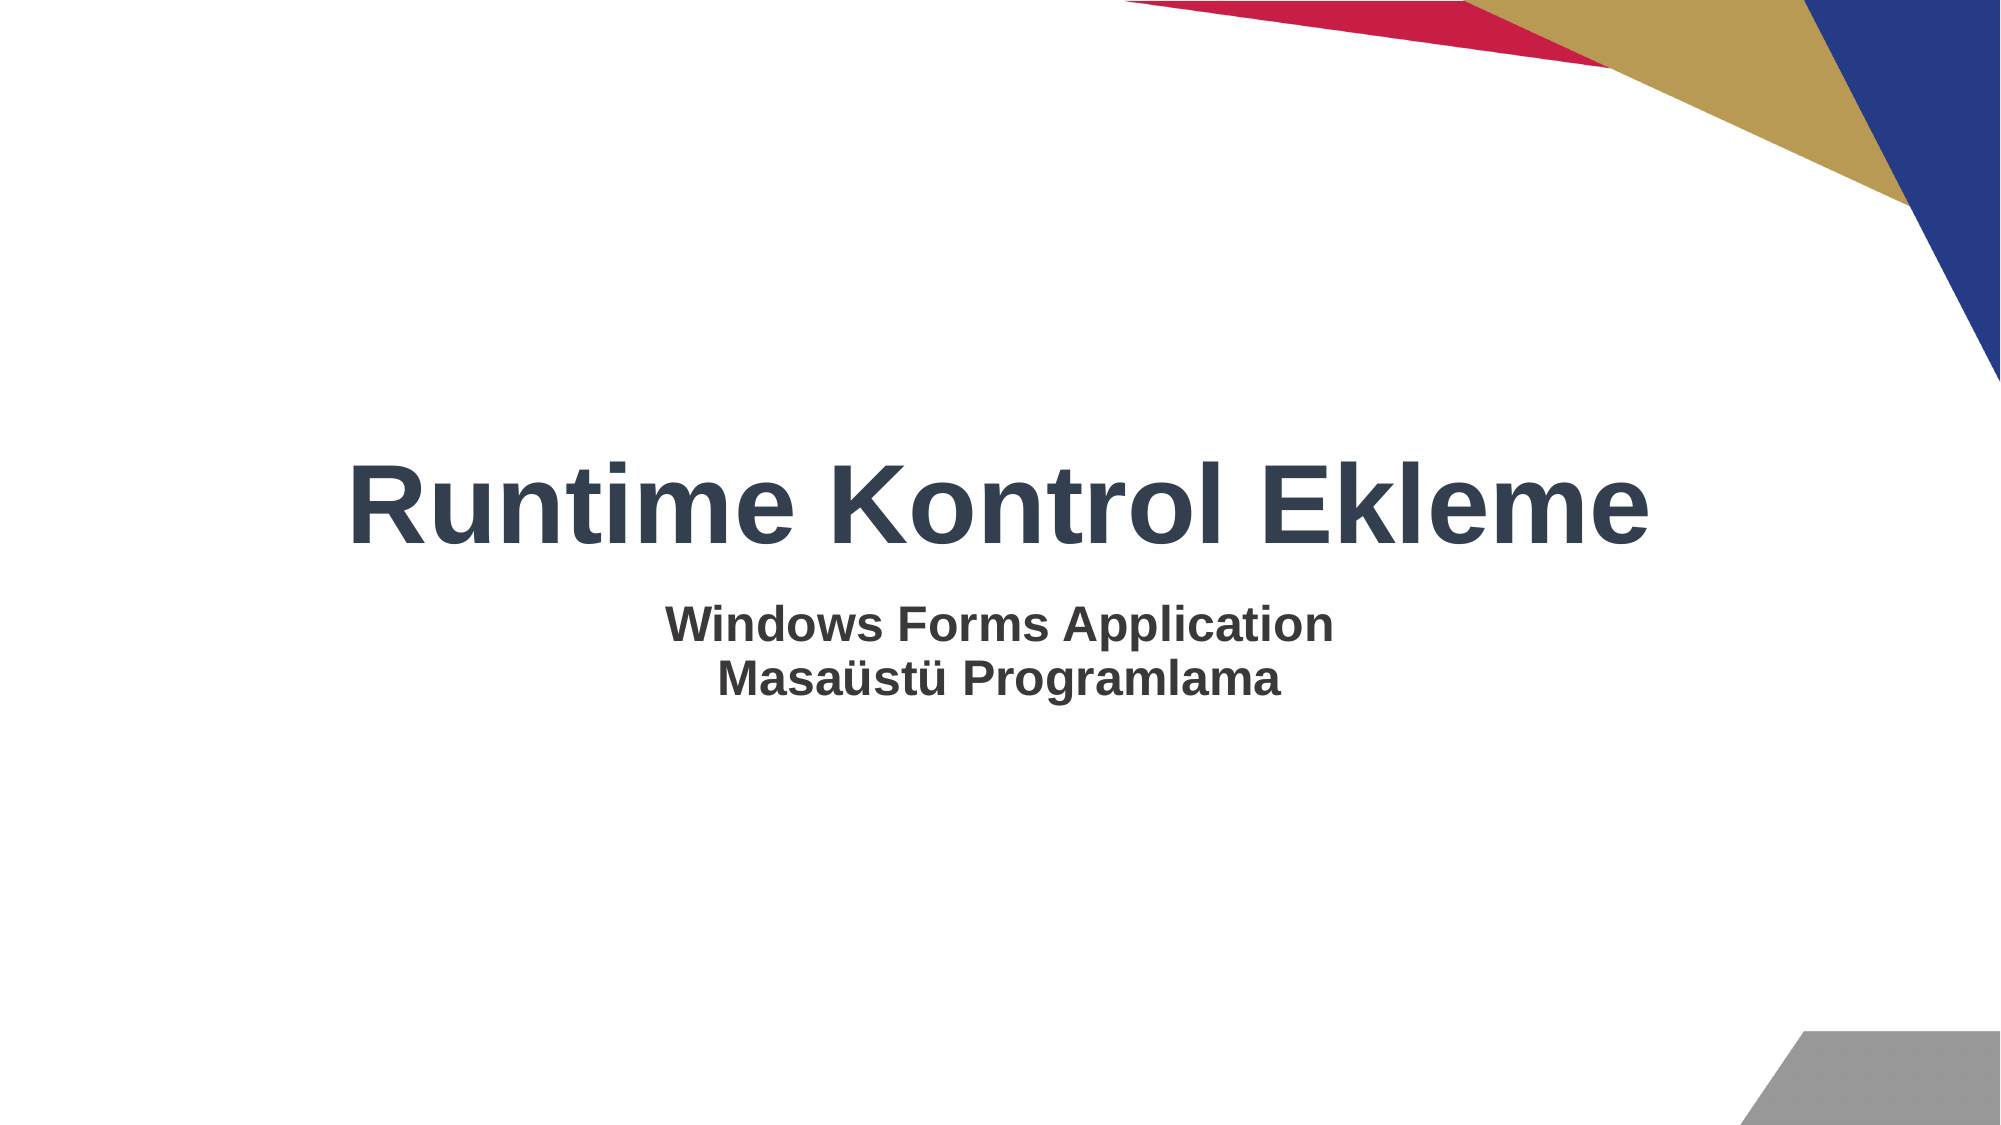

# Runtime Kontrol Ekleme
Windows Forms Application
Masaüstü Programlama